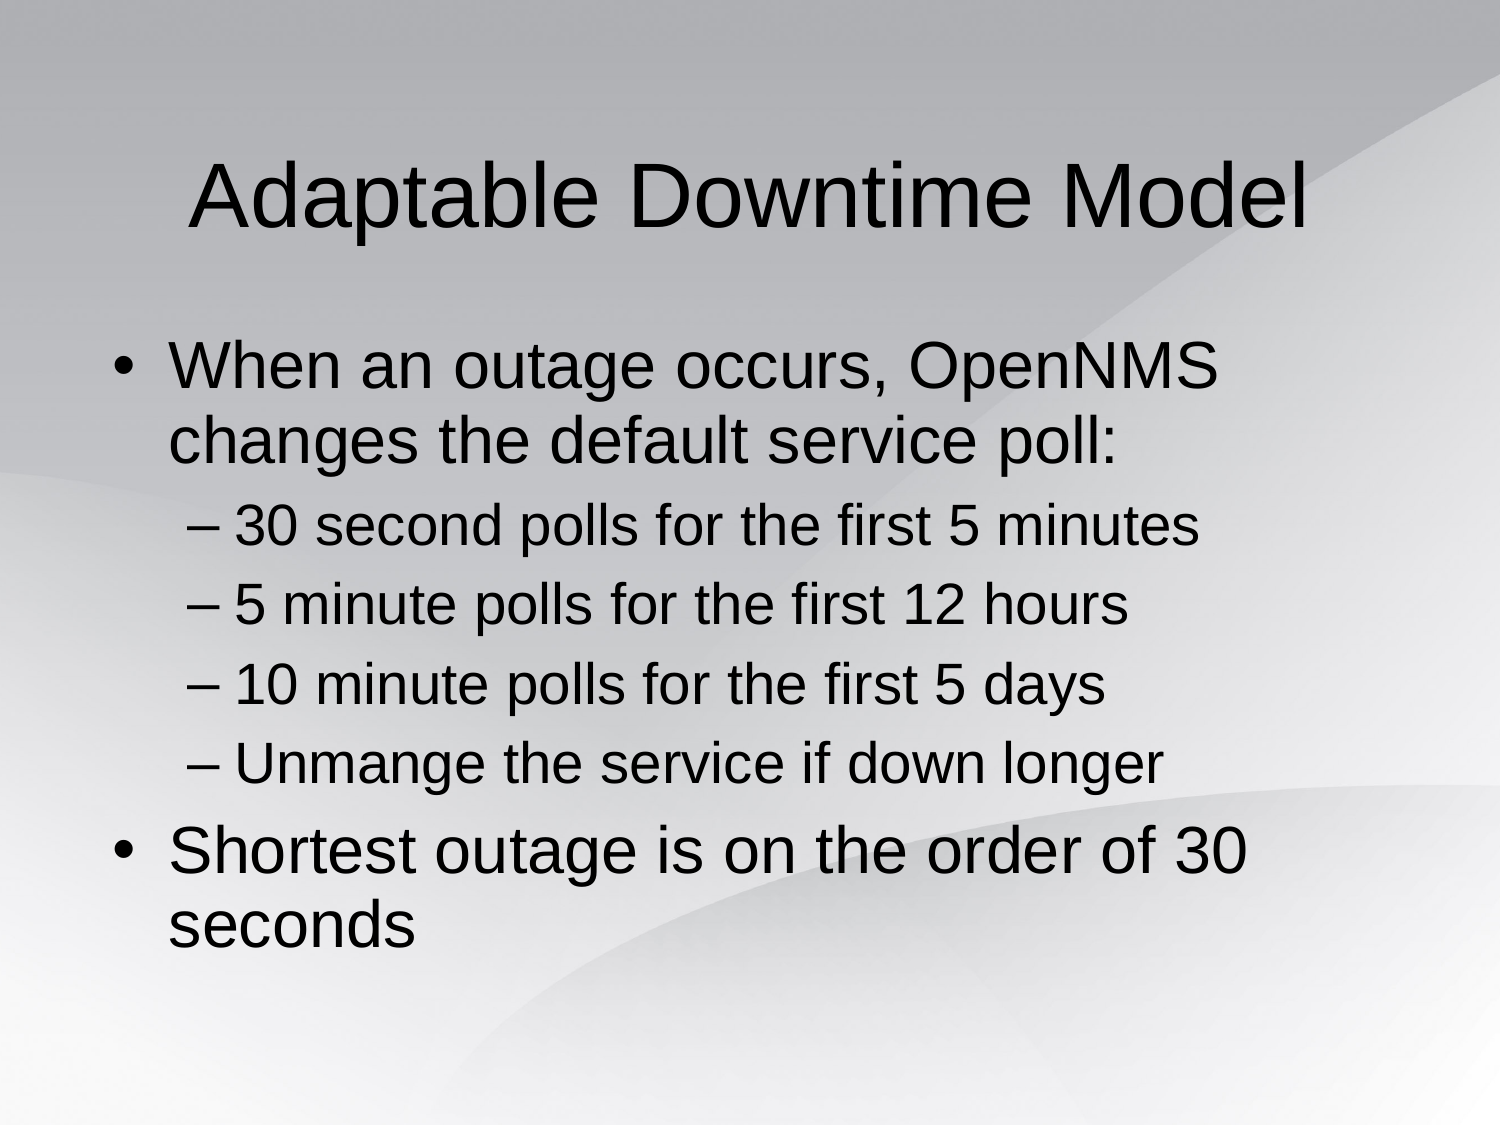

Adaptable Downtime Model
When an outage occurs, OpenNMS changes the default service poll:
30 second polls for the first 5 minutes
5 minute polls for the first 12 hours
10 minute polls for the first 5 days
Unmange the service if down longer
Shortest outage is on the order of 30 seconds